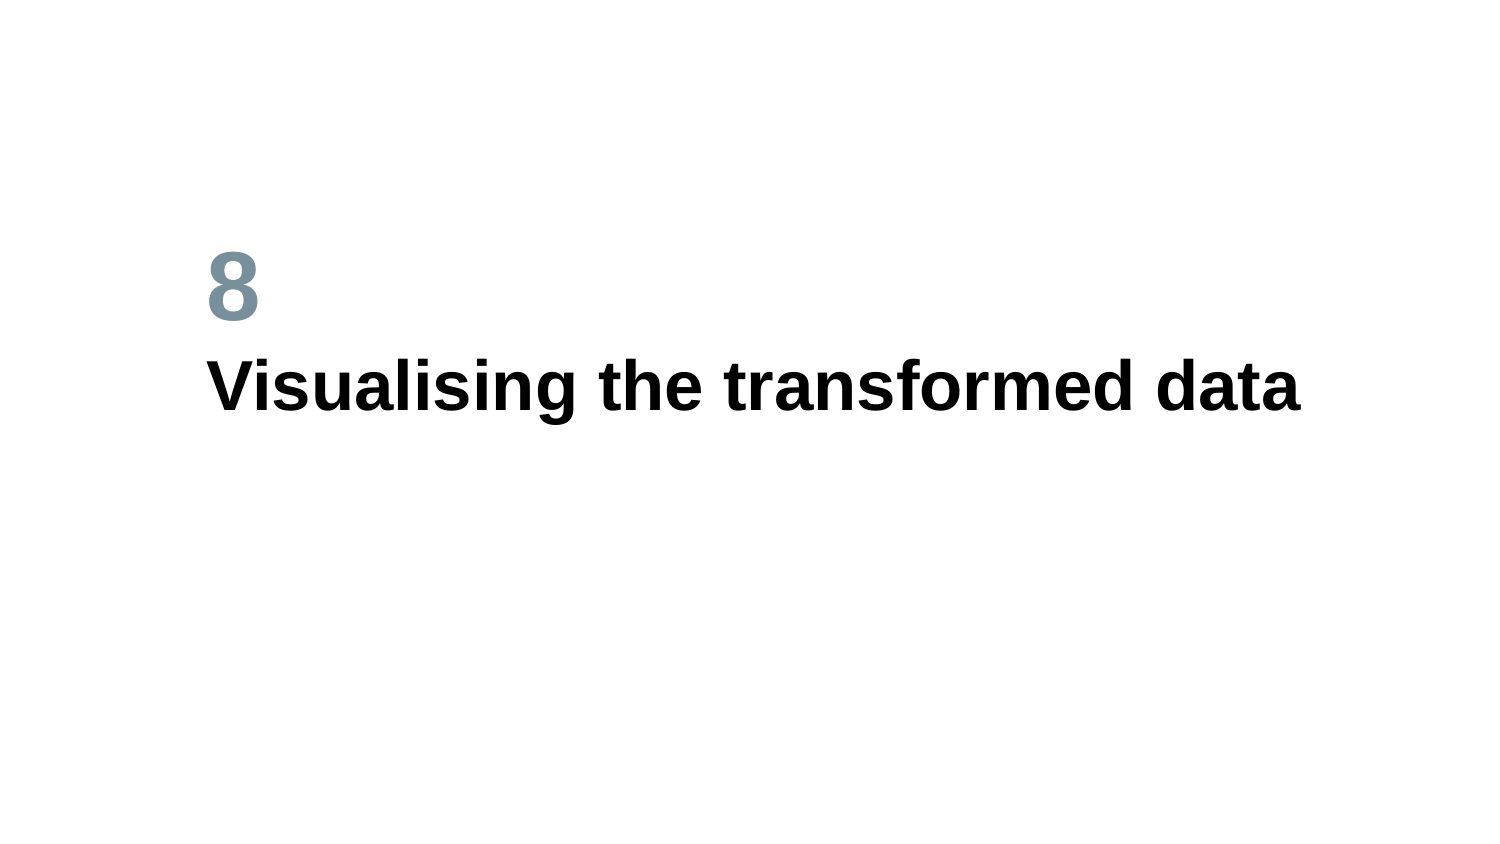

# 8
Visualising the transformed data

Now to the fun part!
37